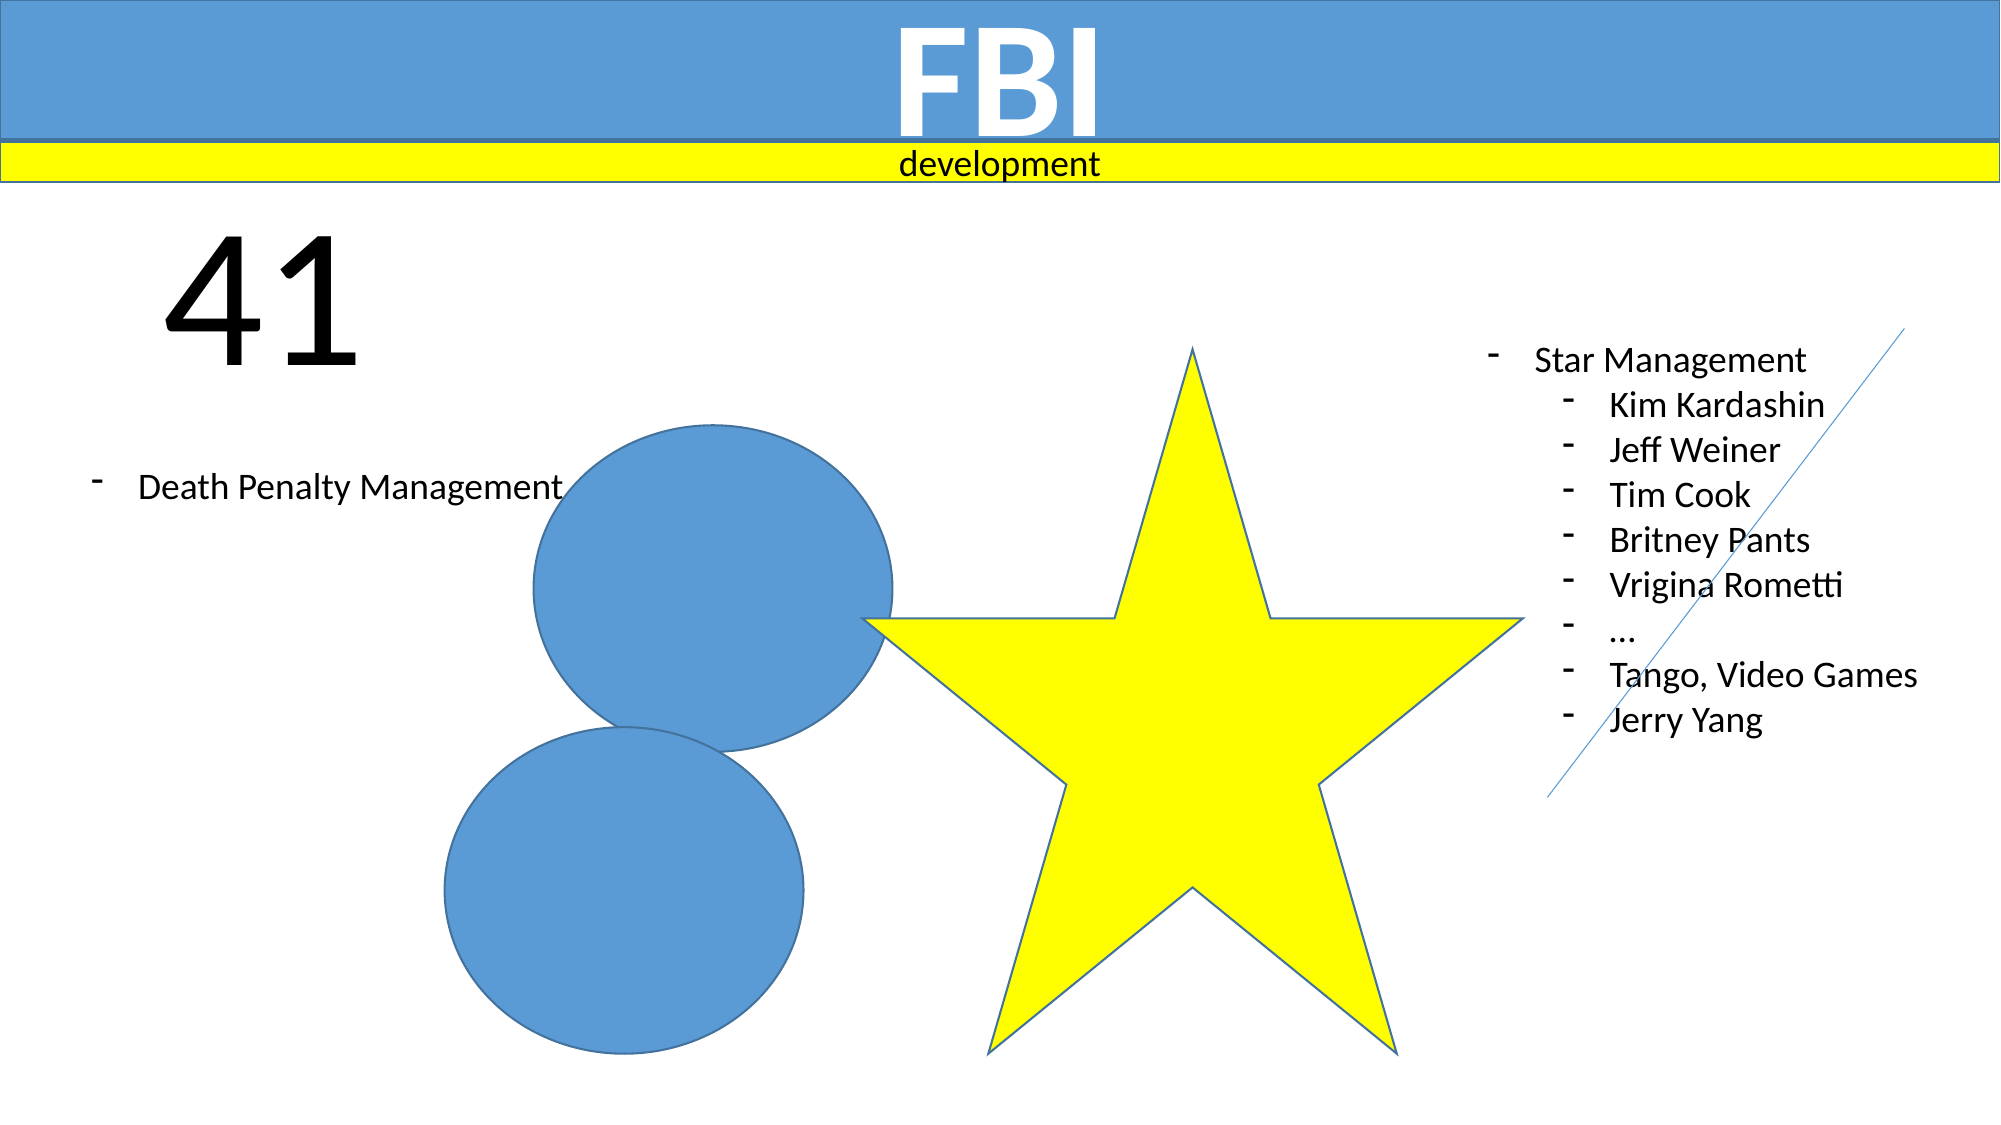

FBI
development
41
Star Management
Kim Kardashin
Jeff Weiner
Tim Cook
Britney Pants
Vrigina Rometti
…
Tango, Video Games
Jerry Yang

Death Penalty Management